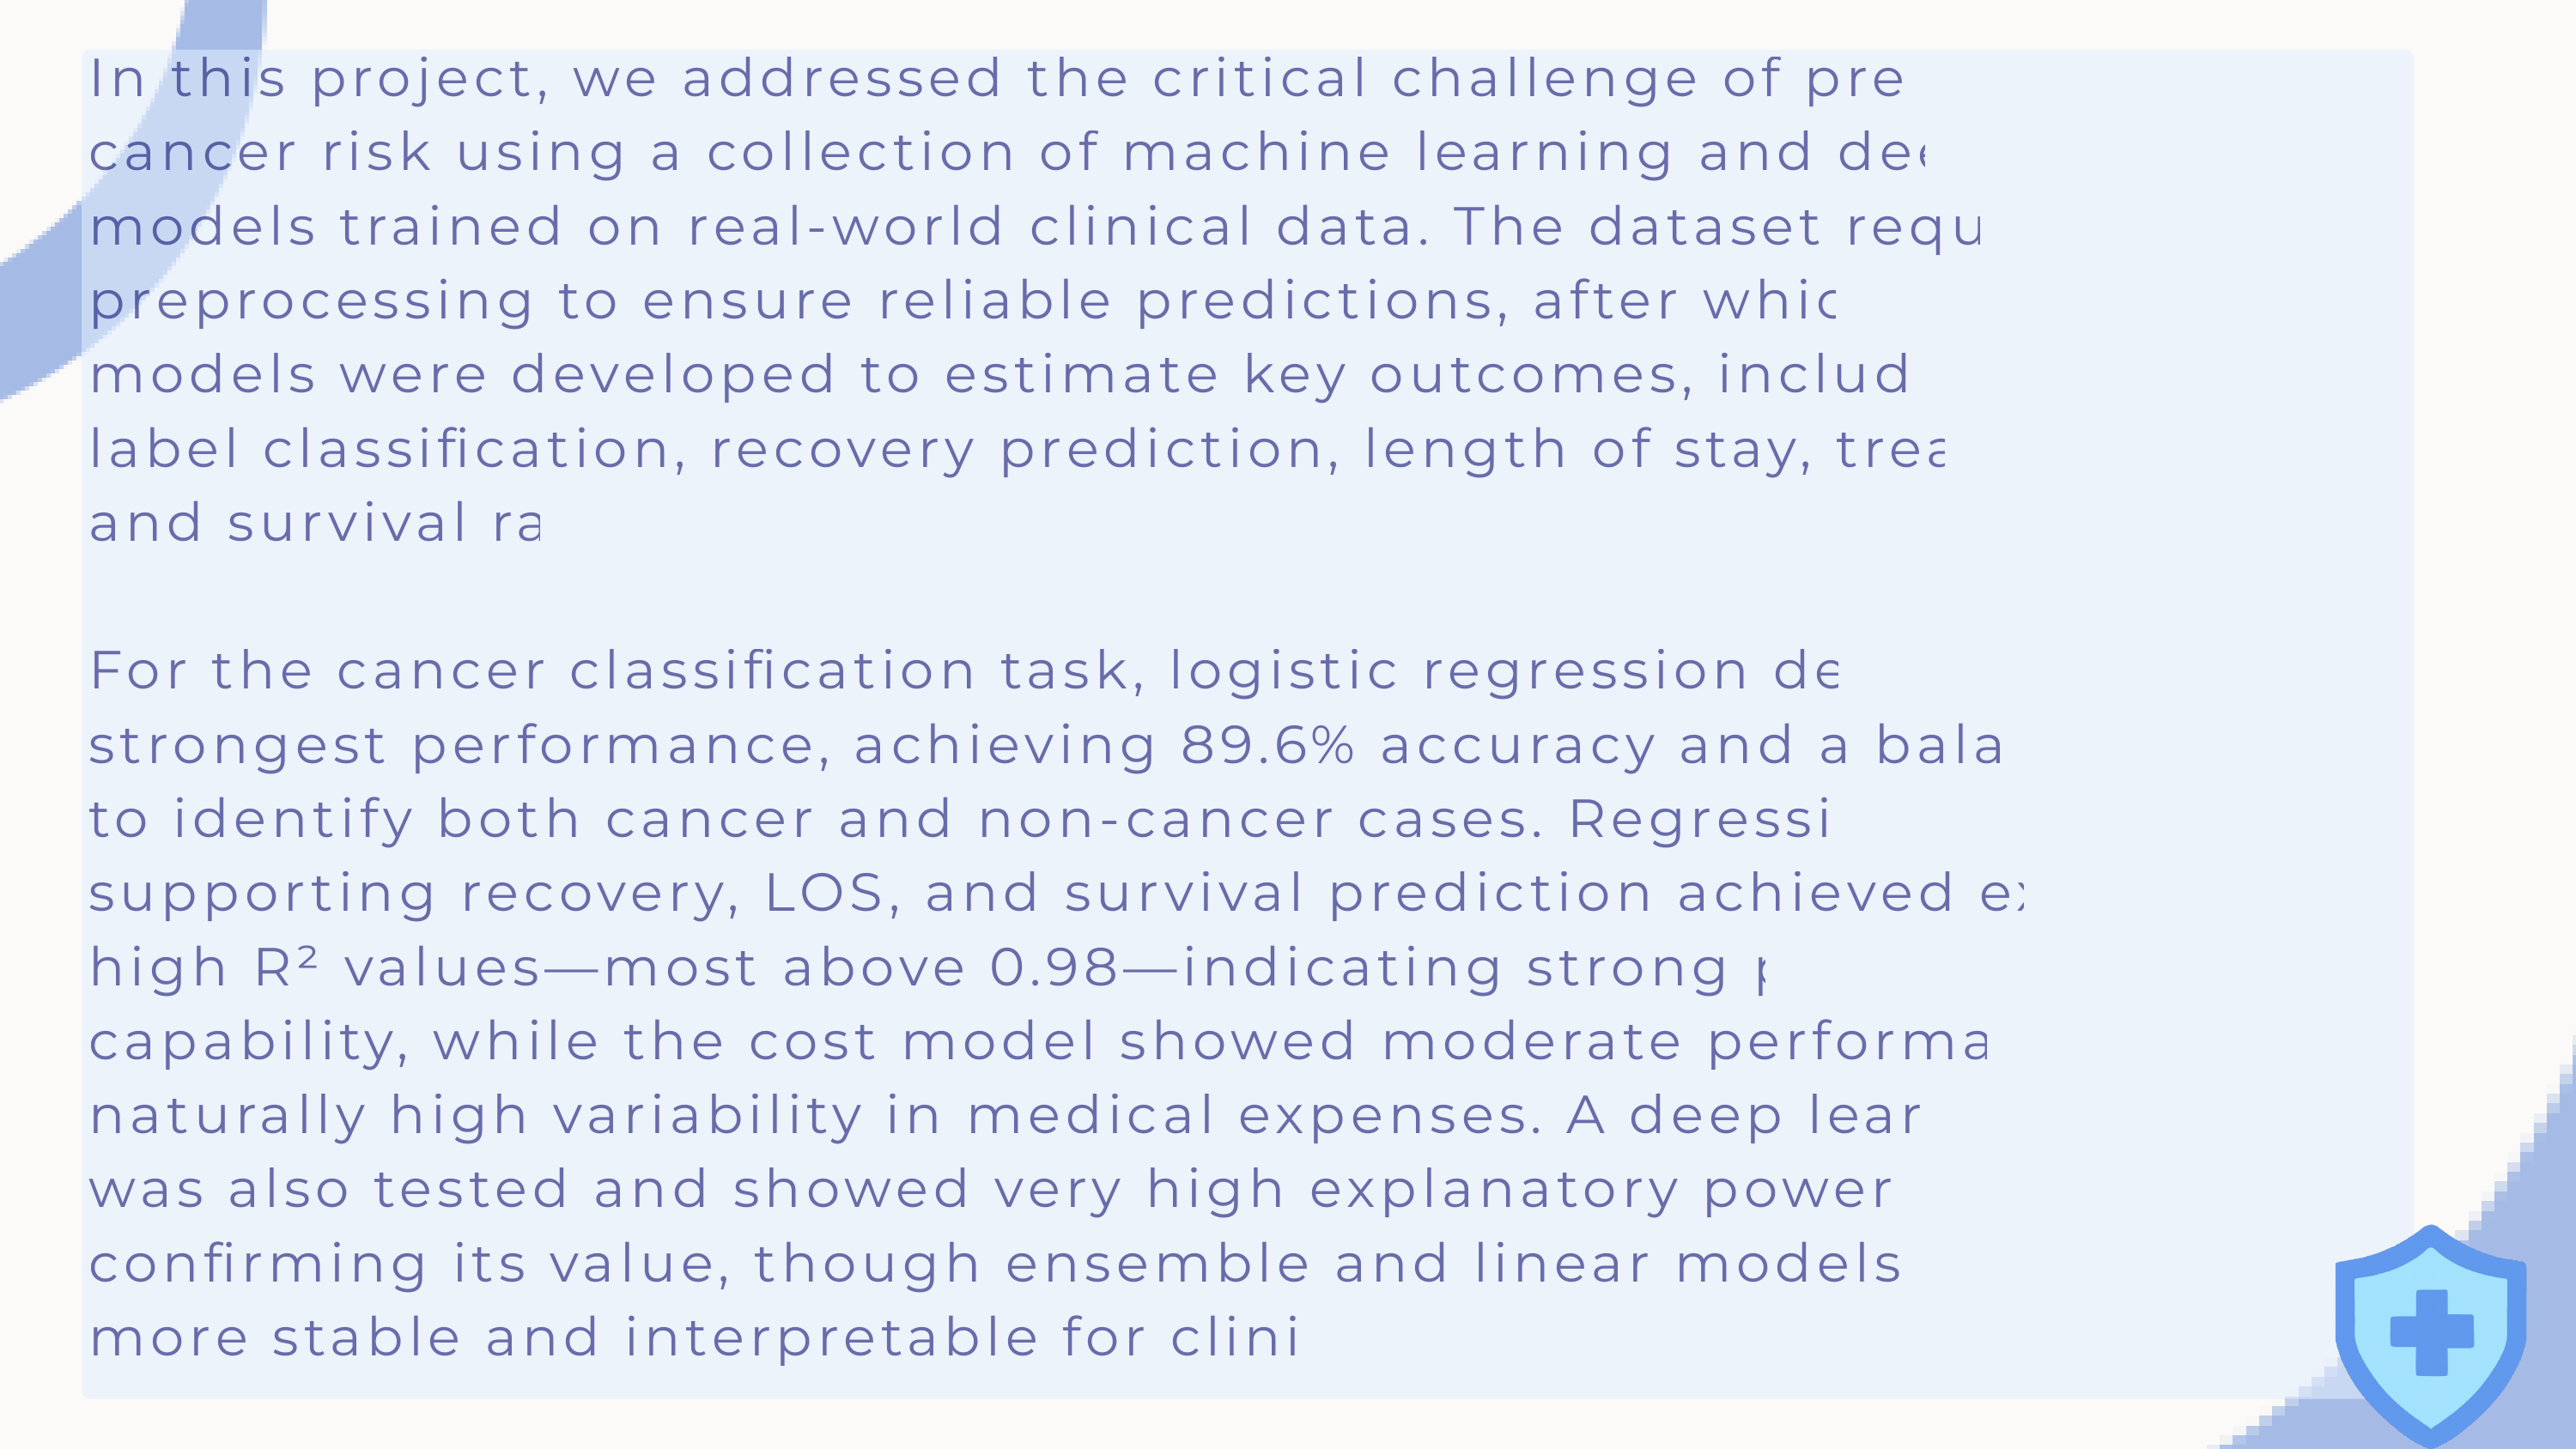

In this project, we addressed the critical challenge of predicting oral cancer risk using a collection of machine learning and deep learning models trained on real-world clinical data. The dataset required careful preprocessing to ensure reliable predictions, after which multiple models were developed to estimate key outcomes, including cancer label classification, recovery prediction, length of stay, treatment cost, and survival rate.

For the cancer classification task, logistic regression delivered the strongest performance, achieving 89.6% accuracy and a balanced ability to identify both cancer and non-cancer cases. Regression models supporting recovery, LOS, and survival prediction achieved exceptionally high R² values—most above 0.98—indicating strong predictive capability, while the cost model showed moderate performance due to naturally high variability in medical expenses. A deep learning model was also tested and showed very high explanatory power (R² = 0.98), confirming its value, though ensemble and linear models remained more stable and interpretable for clinical use.